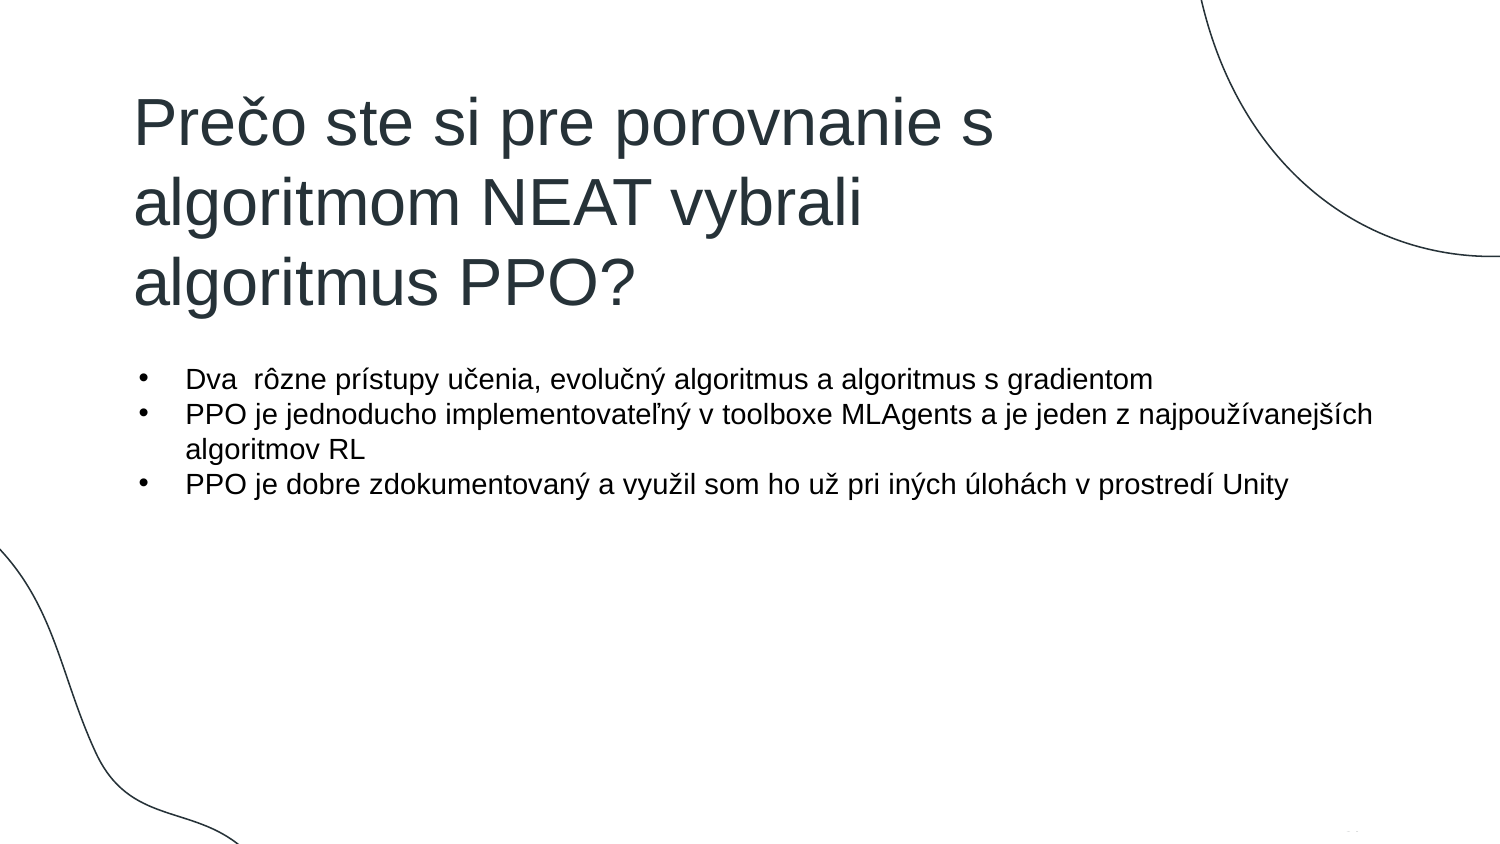

# Prečo ste si pre porovnanie s algoritmom NEAT vybrali algoritmus PPO?
Dva  rôzne prístupy učenia, evolučný algoritmus a algoritmus s gradientom
PPO je jednoducho implementovateľný v toolboxe MLAgents a je jeden z najpoužívanejších algoritmov RL
PPO je dobre zdokumentovaný a využil som ho už pri iných úlohách v prostredí Unity